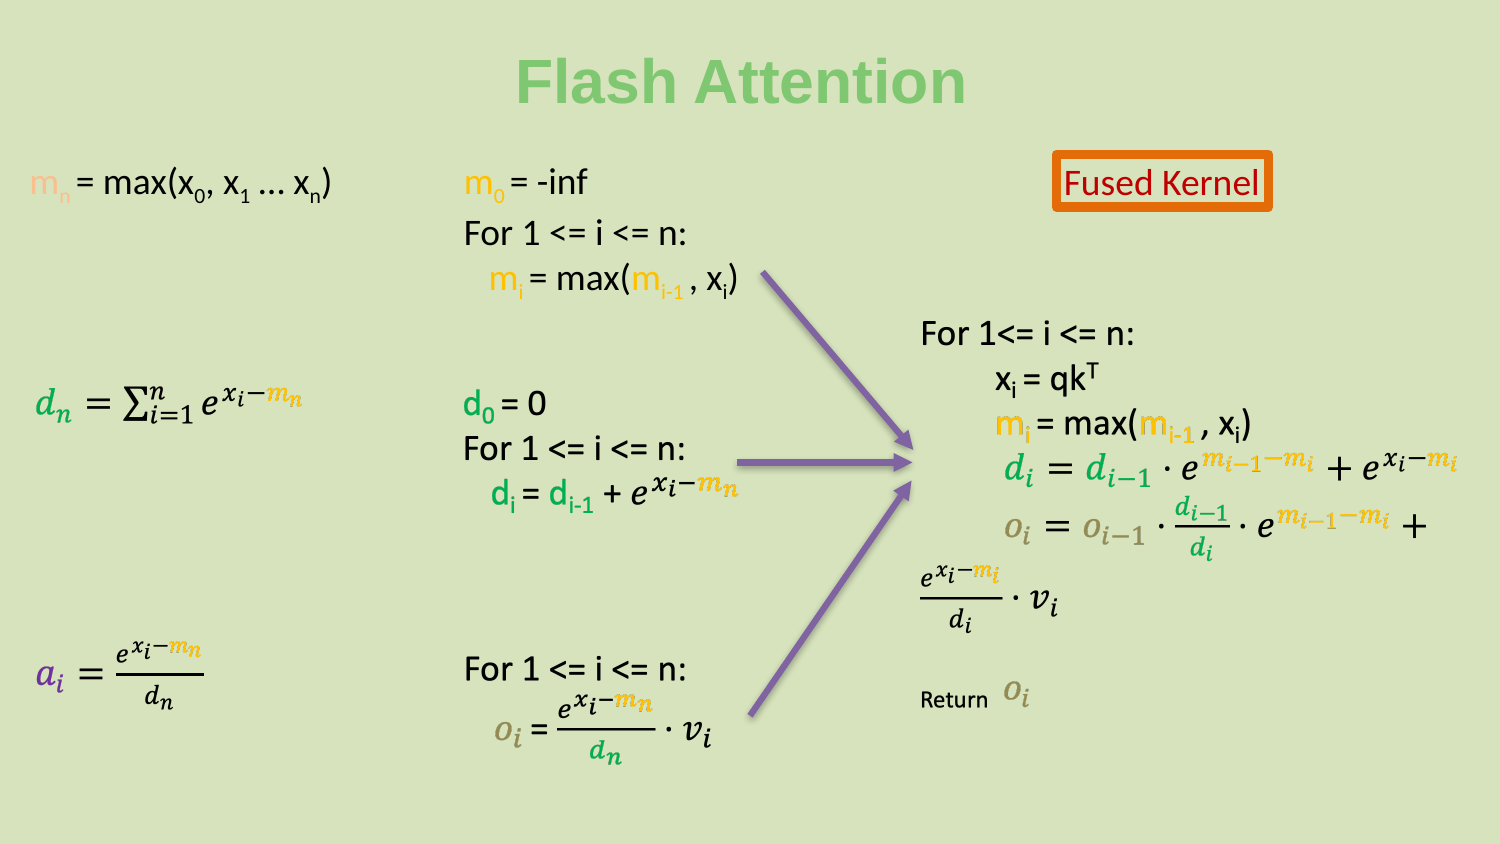

Flash Attention
mn = max(x0, x1 … xn)
m0 = -inf
For 1 <= i <= n:
     mi = max(mi-1 , xi)
Fused Kernel